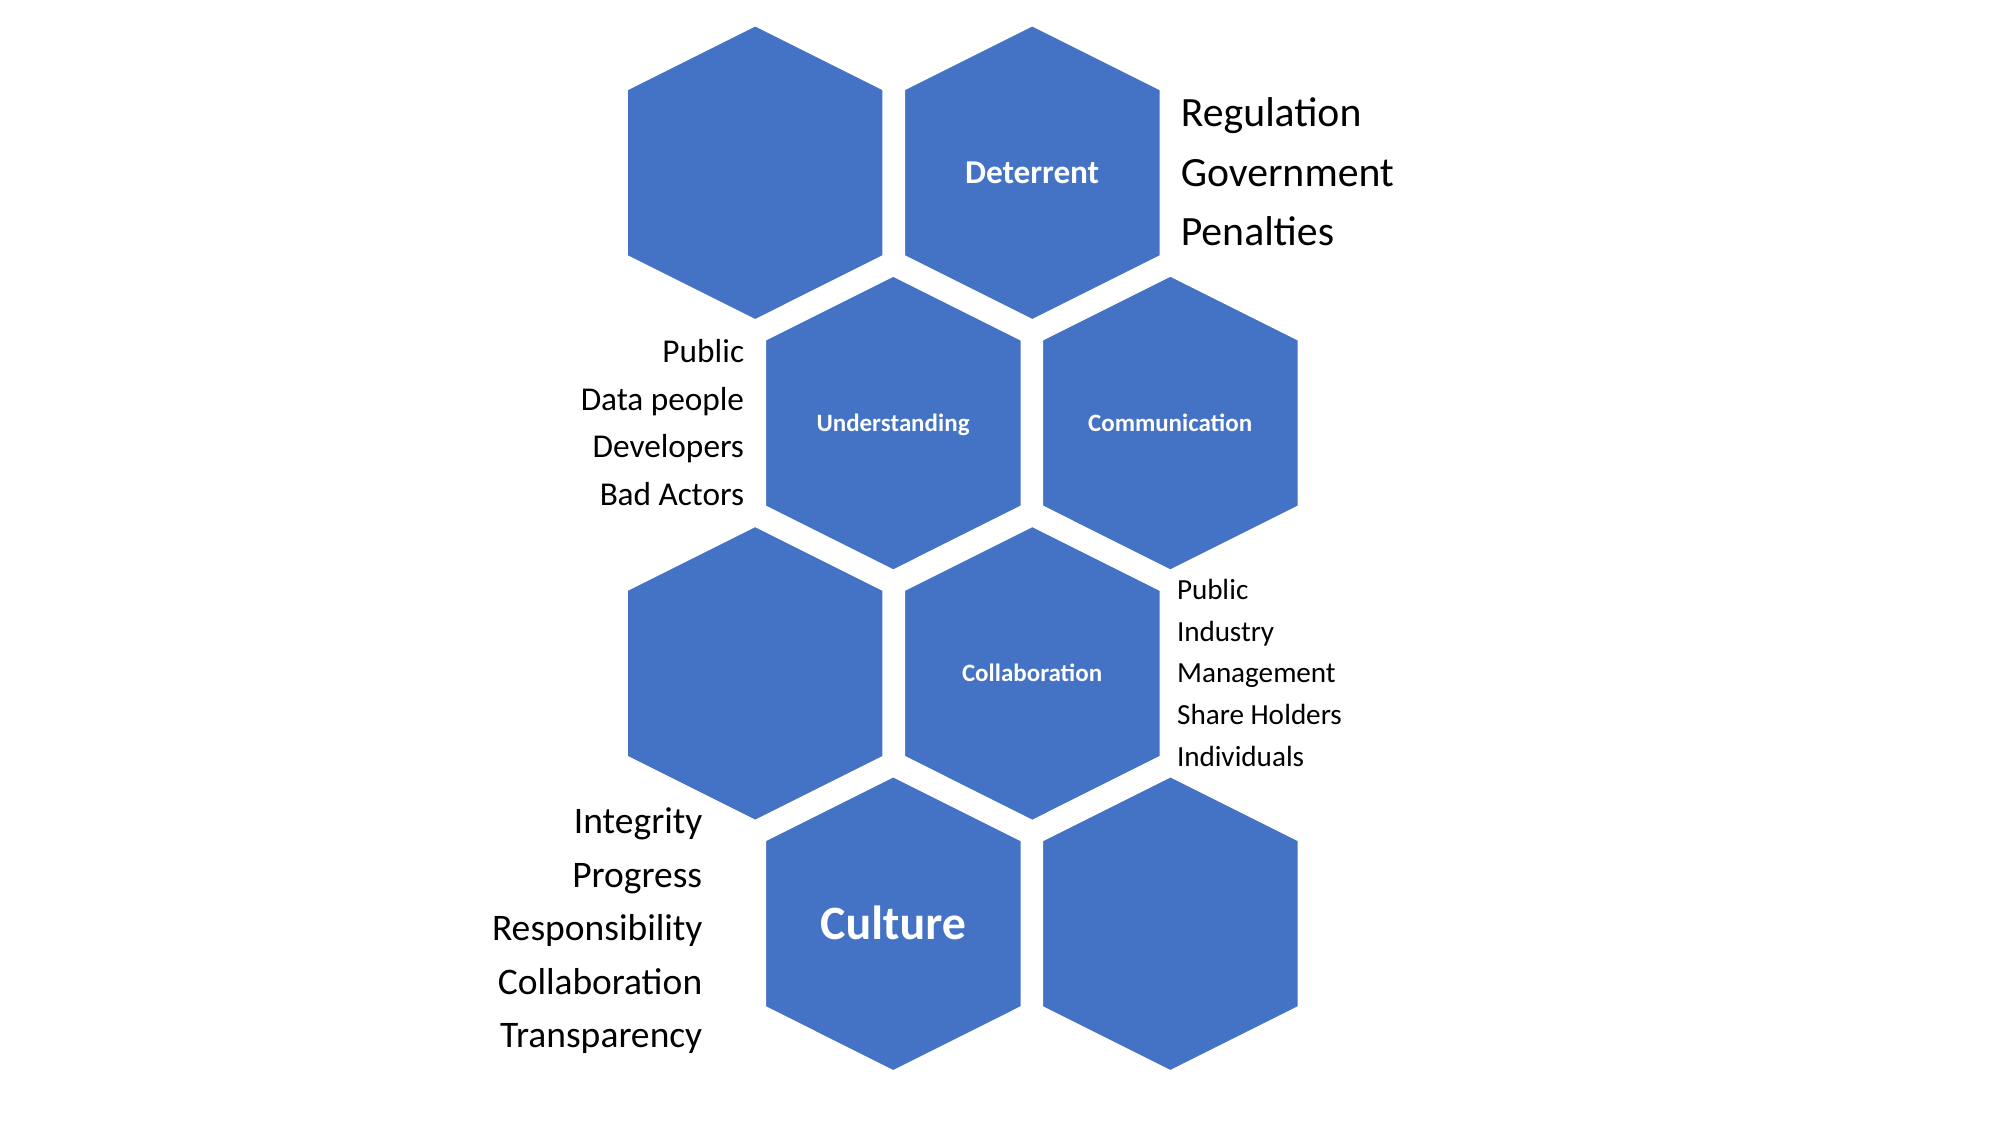

Deterrent
Regulation
Government
Penalties

Understanding
Public
Data people
Developers
Bad Actors
Communication
Collaboration
Public
Industry
Management
Share Holders
Individuals

Culture
Integrity
Progress
Responsibility
Collaboration
Transparency